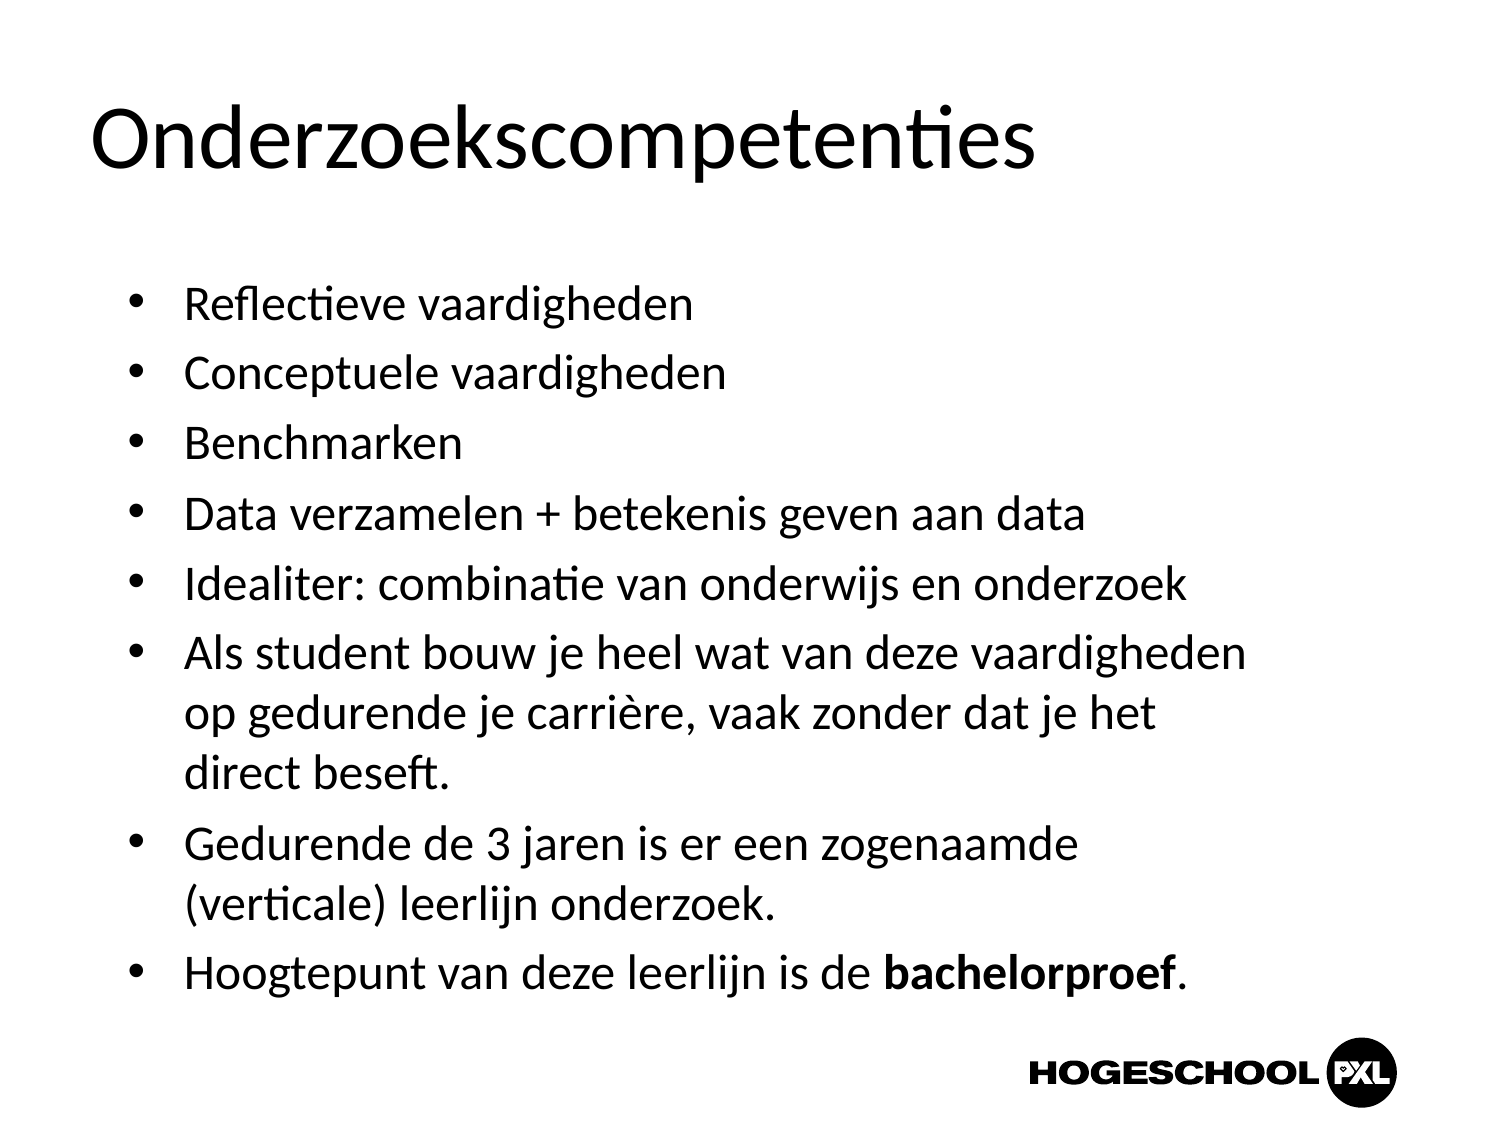

# Onderzoekscompetenties
Reflectieve vaardigheden
Conceptuele vaardigheden
Benchmarken
Data verzamelen + betekenis geven aan data
Idealiter: combinatie van onderwijs en onderzoek
Als student bouw je heel wat van deze vaardigheden op gedurende je carrière, vaak zonder dat je het direct beseft.
Gedurende de 3 jaren is er een zogenaamde (verticale) leerlijn onderzoek.
Hoogtepunt van deze leerlijn is de bachelorproef.